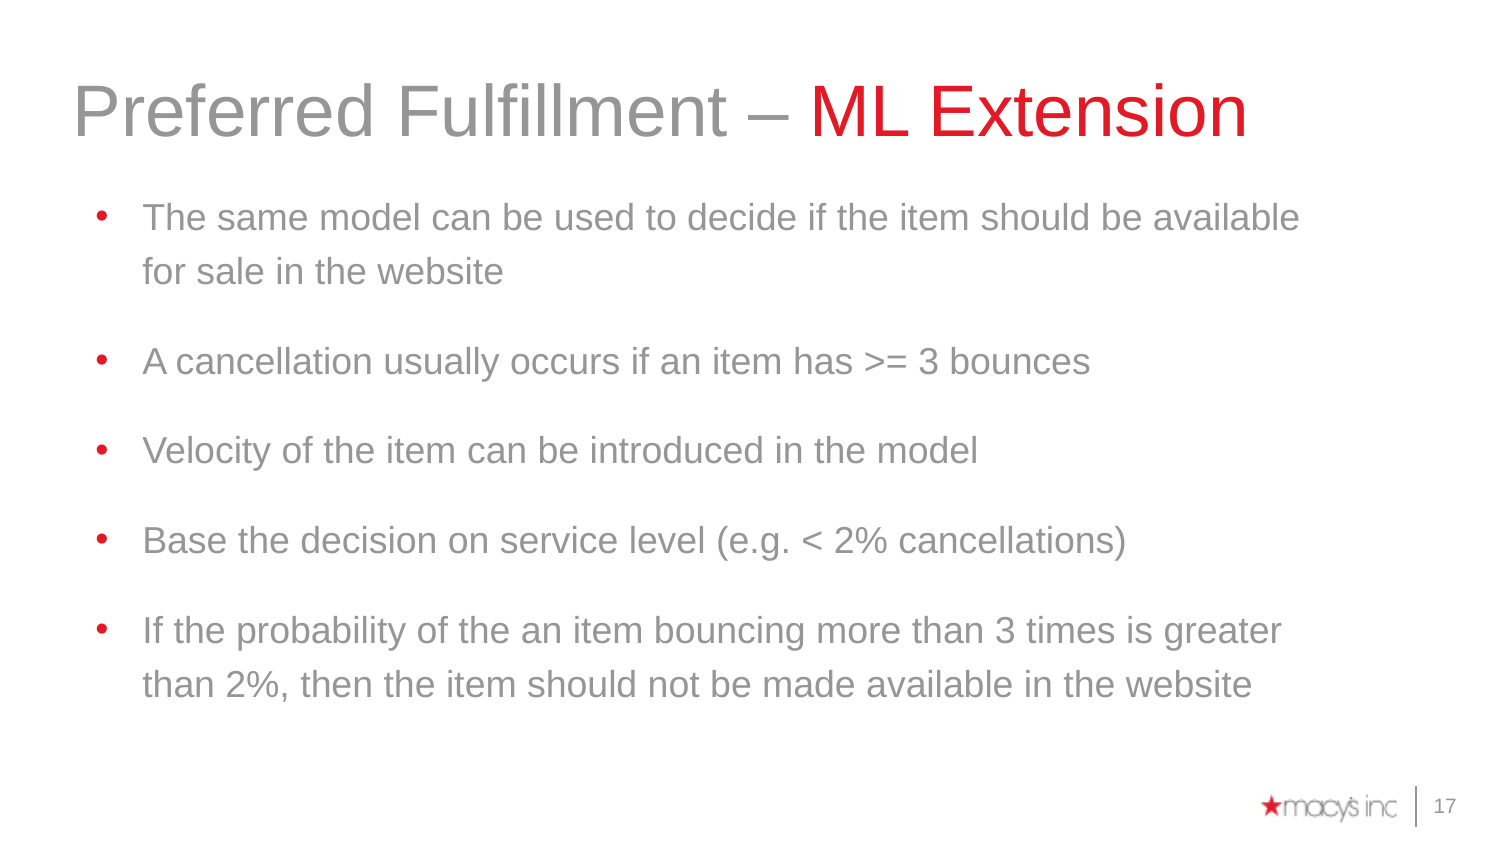

Preferred Fulfillment – ML Extension
The same model can be used to decide if the item should be available for sale in the website

A cancellation usually occurs if an item has >= 3 bounces

Velocity of the item can be introduced in the model

Base the decision on service level (e.g. < 2% cancellations)

If the probability of the an item bouncing more than 3 times is greater than 2%, then the item should not be made available in the website